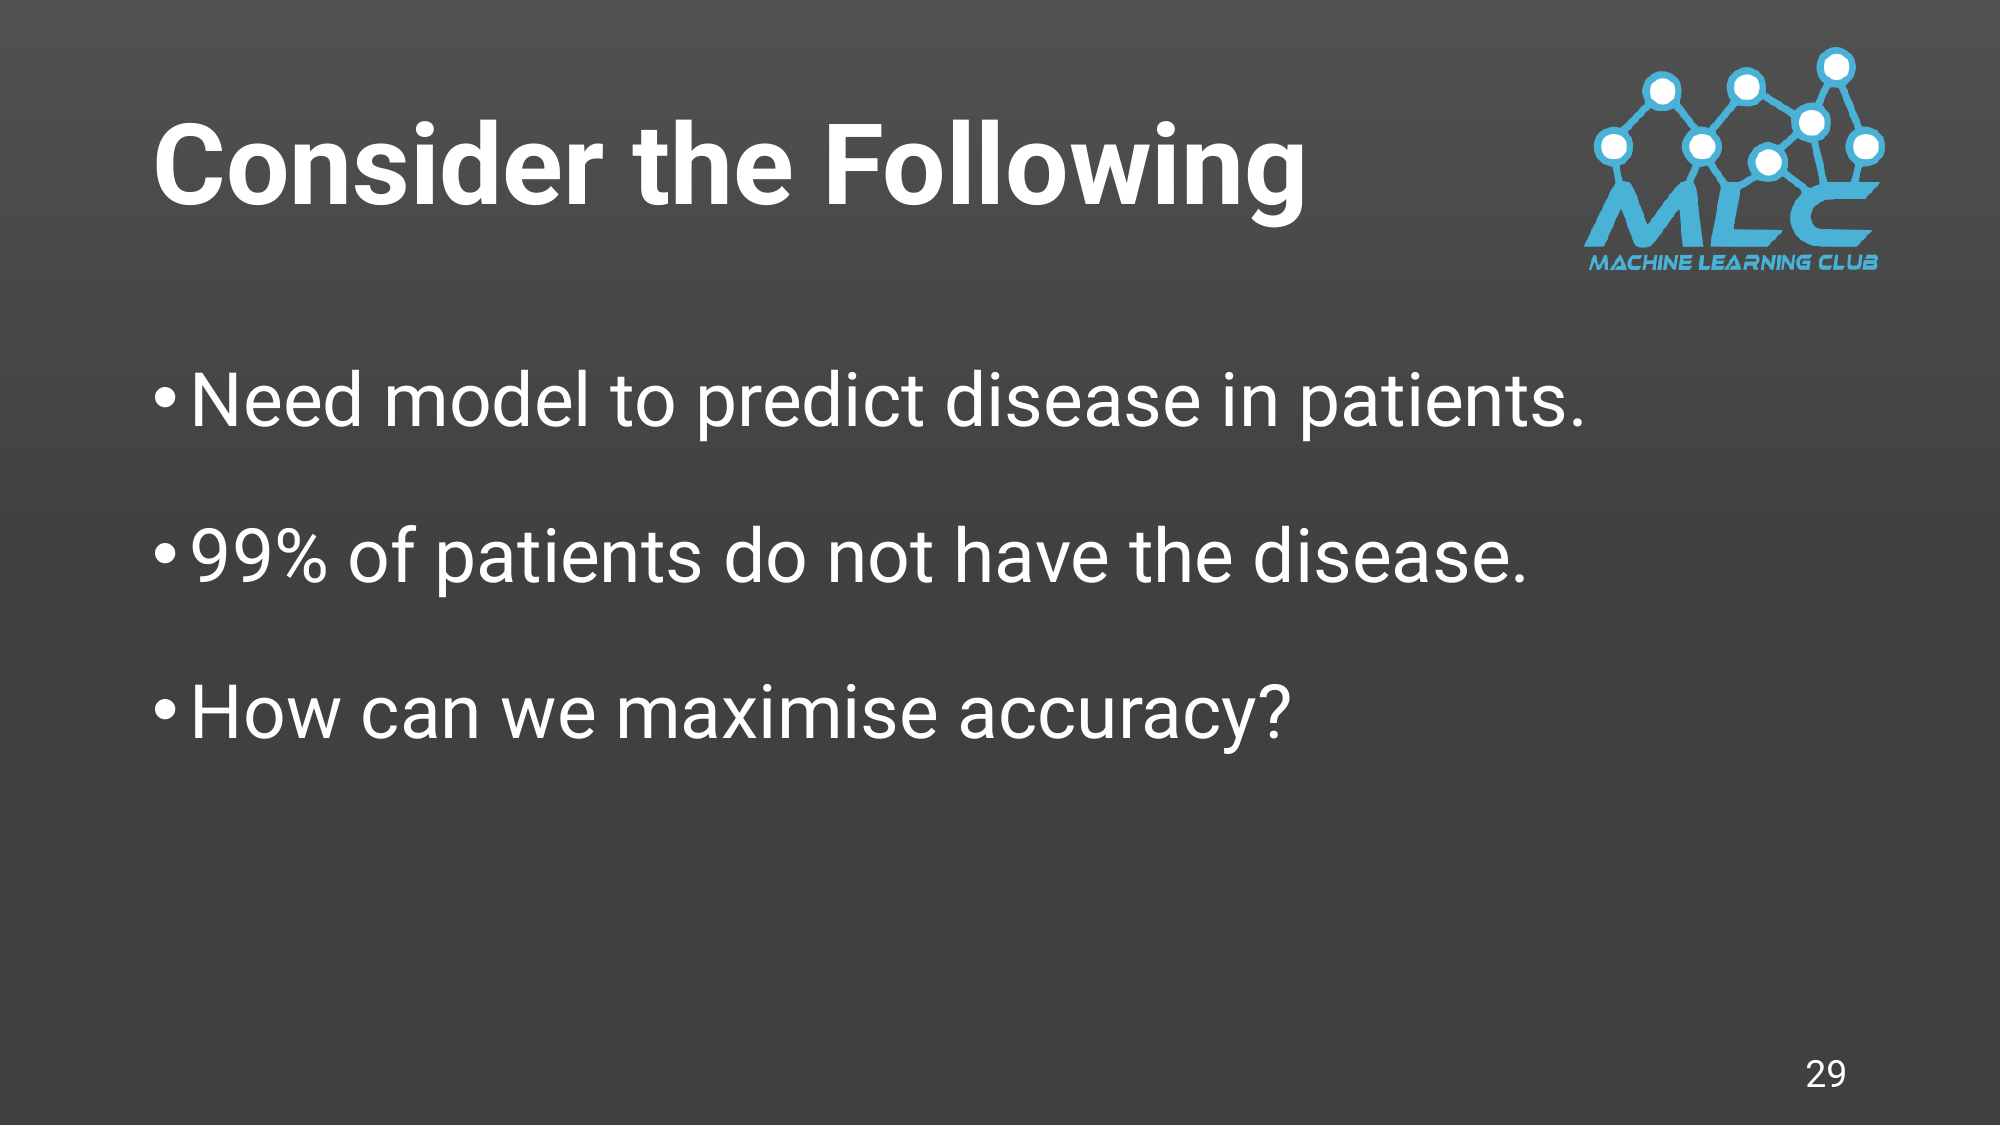

# Consider the Following
Need model to predict disease in patients.
99% of patients do not have the disease.
How can we maximise accuracy?

29